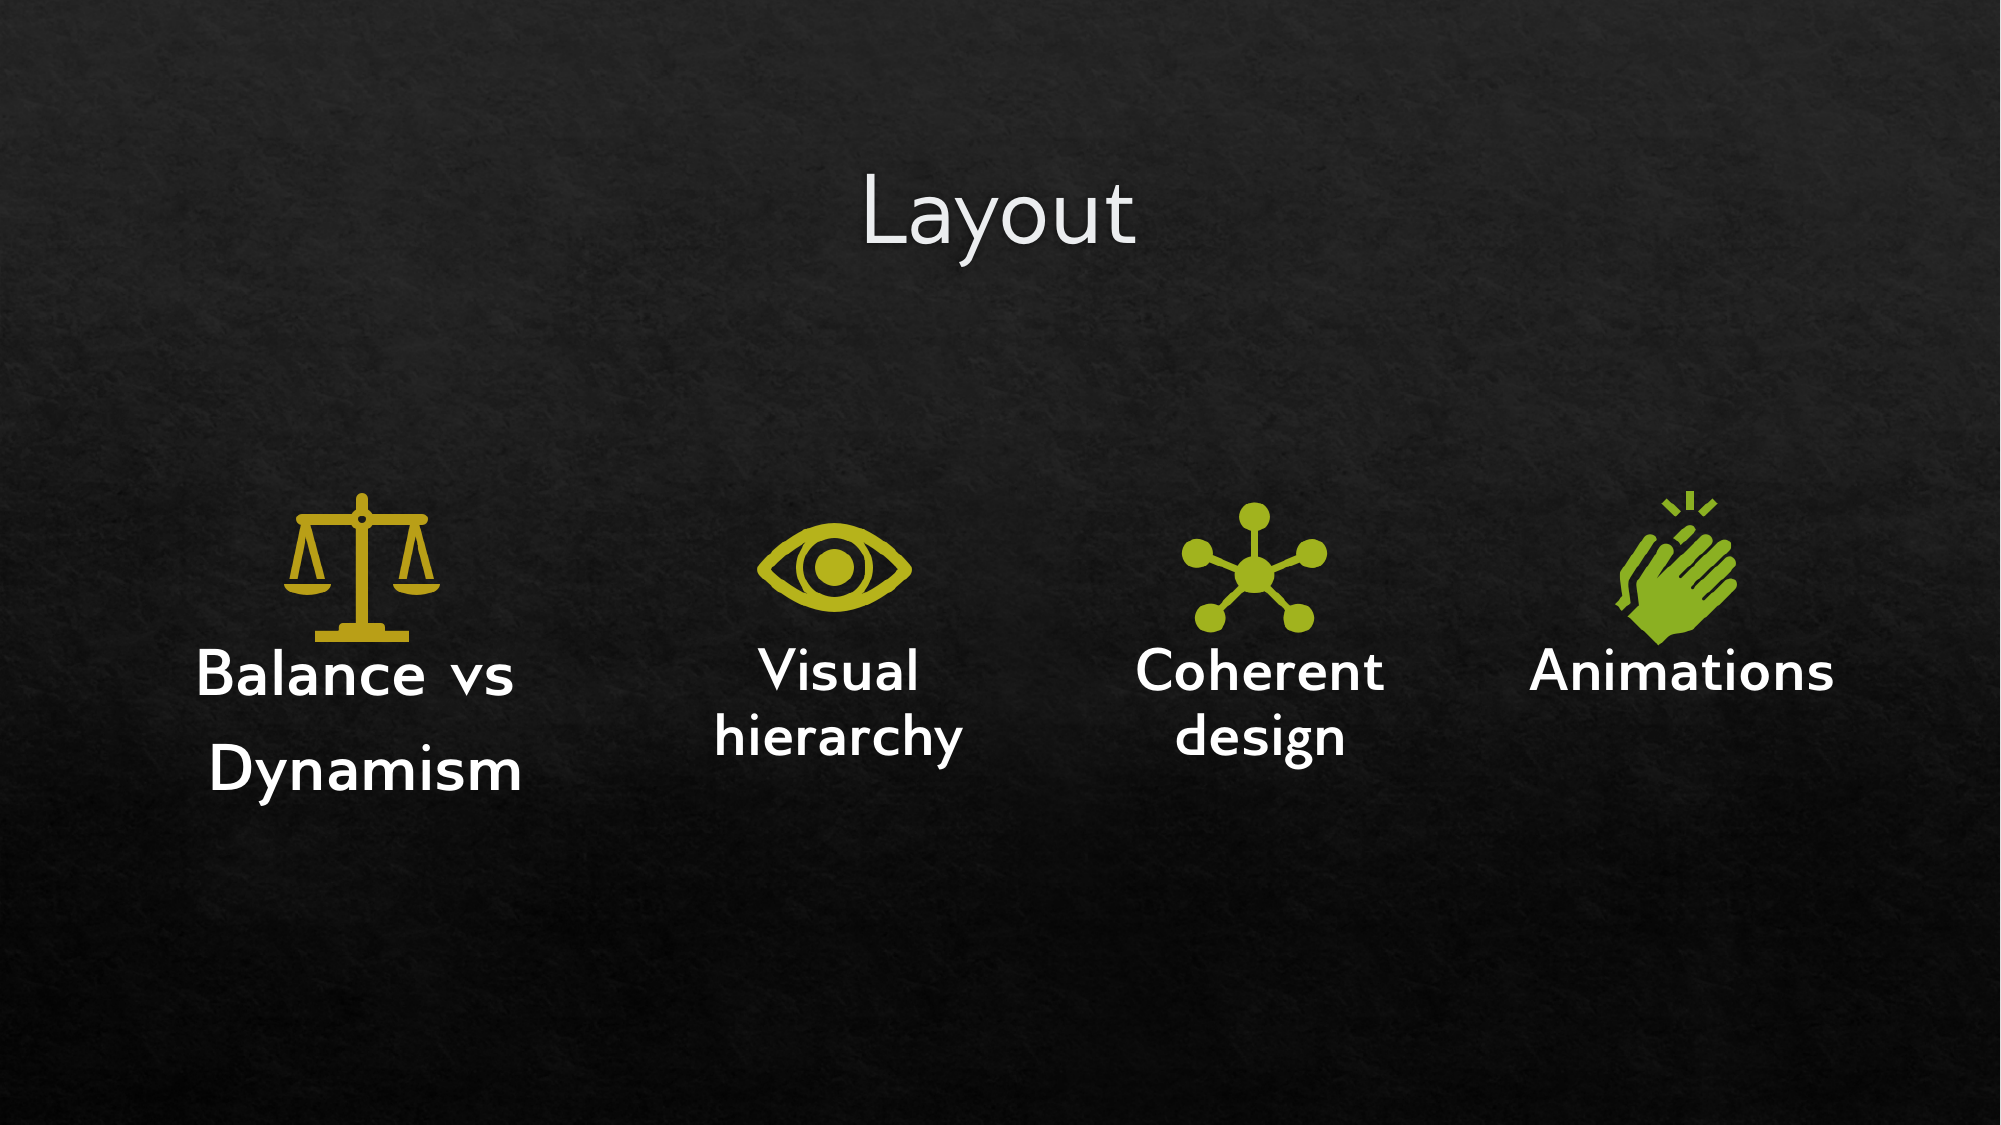

# Layout
Balance vs
Dynamism

Visual hierarchy

Coherent design
Animations